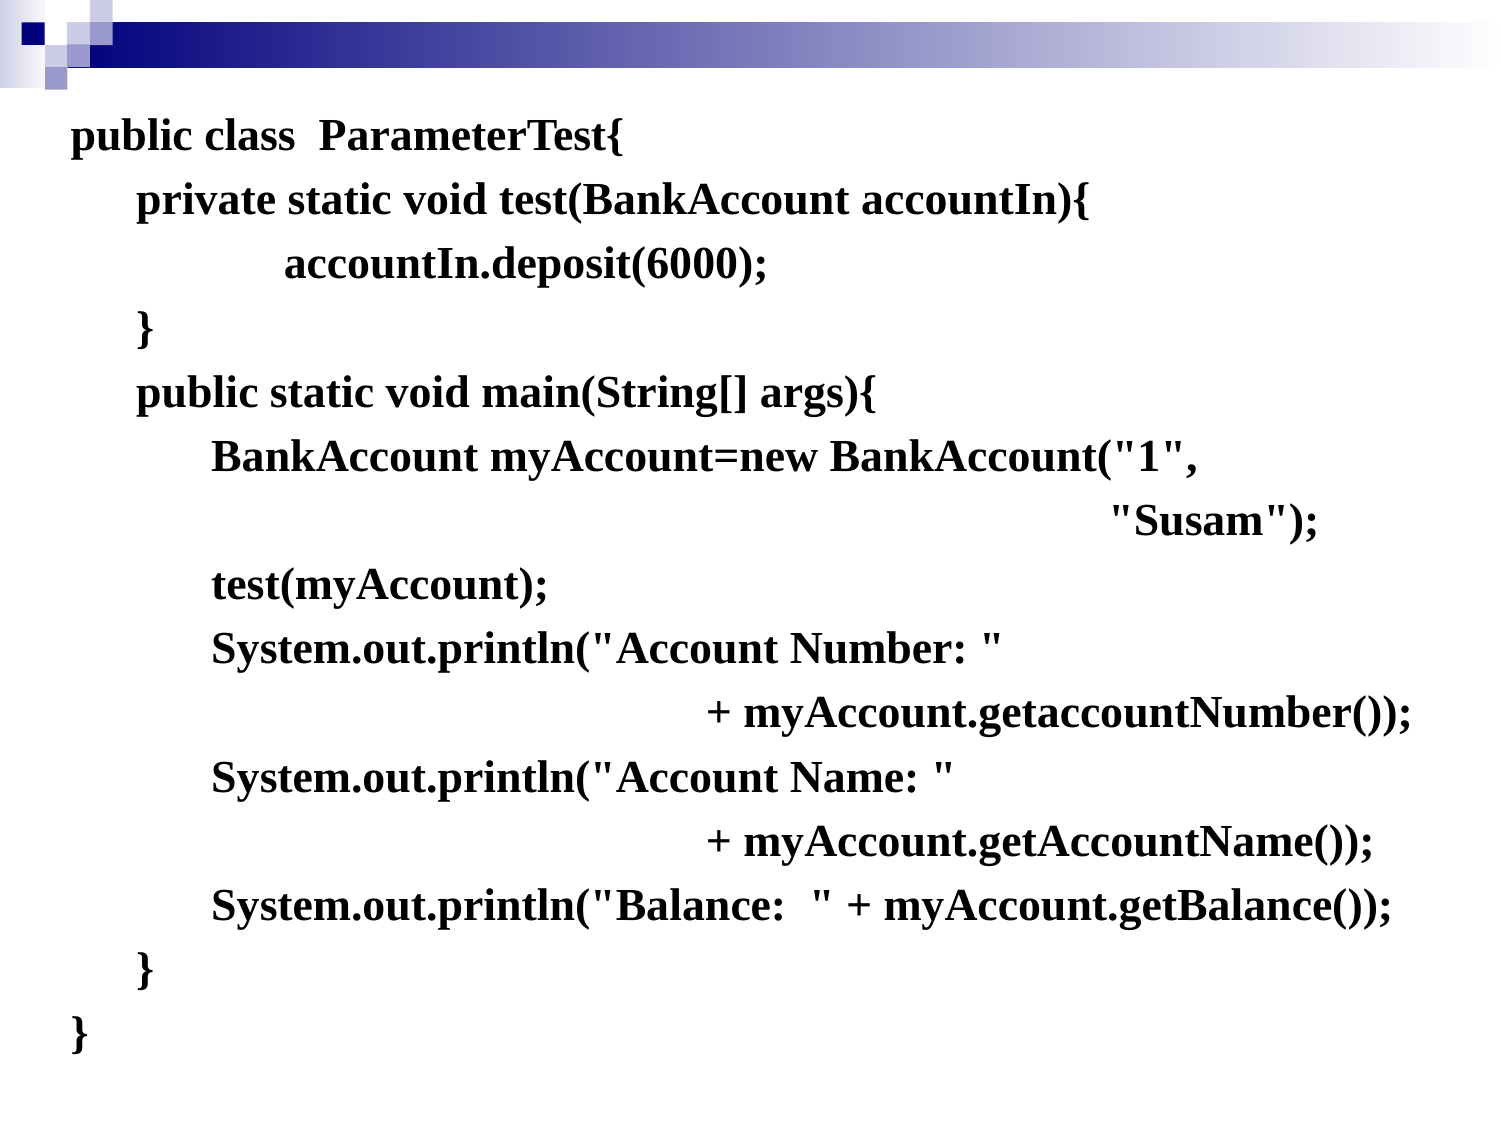

public class  ParameterTest{
private static void test(BankAccount accountIn){
	accountIn.deposit(6000);
}
public static void main(String[] args){
BankAccount myAccount=new BankAccount("1",
                                                                              "Susam");
test(myAccount);
System.out.println("Account Number: "
                                           + myAccount.getaccountNumber());
System.out.println("Account Name: "
                                           + myAccount.getAccountName());
System.out.println("Balance:  " + myAccount.getBalance());
}
}